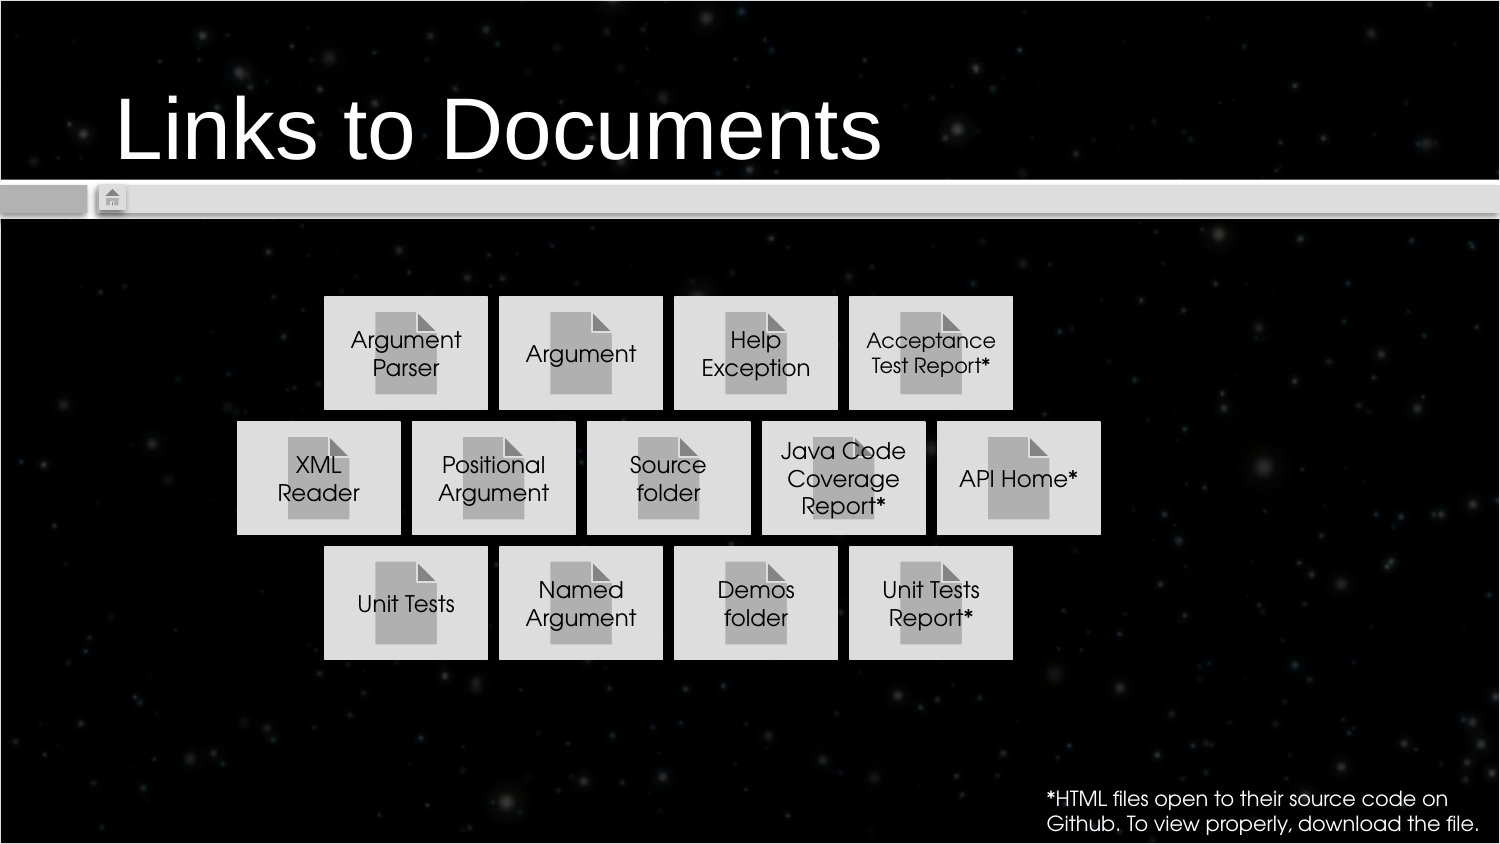

# Links to Documents

Argument Parser
Argument
Help Exception
Acceptance Test Report*
XML Reader
Positional Argument
Source folder
Java Code Coverage Report*
API Home*
Unit Tests
Named Argument
Demos folder
Unit Tests Report*
*HTML files open to their source code on
Github. To view properly, download the file.
API Home